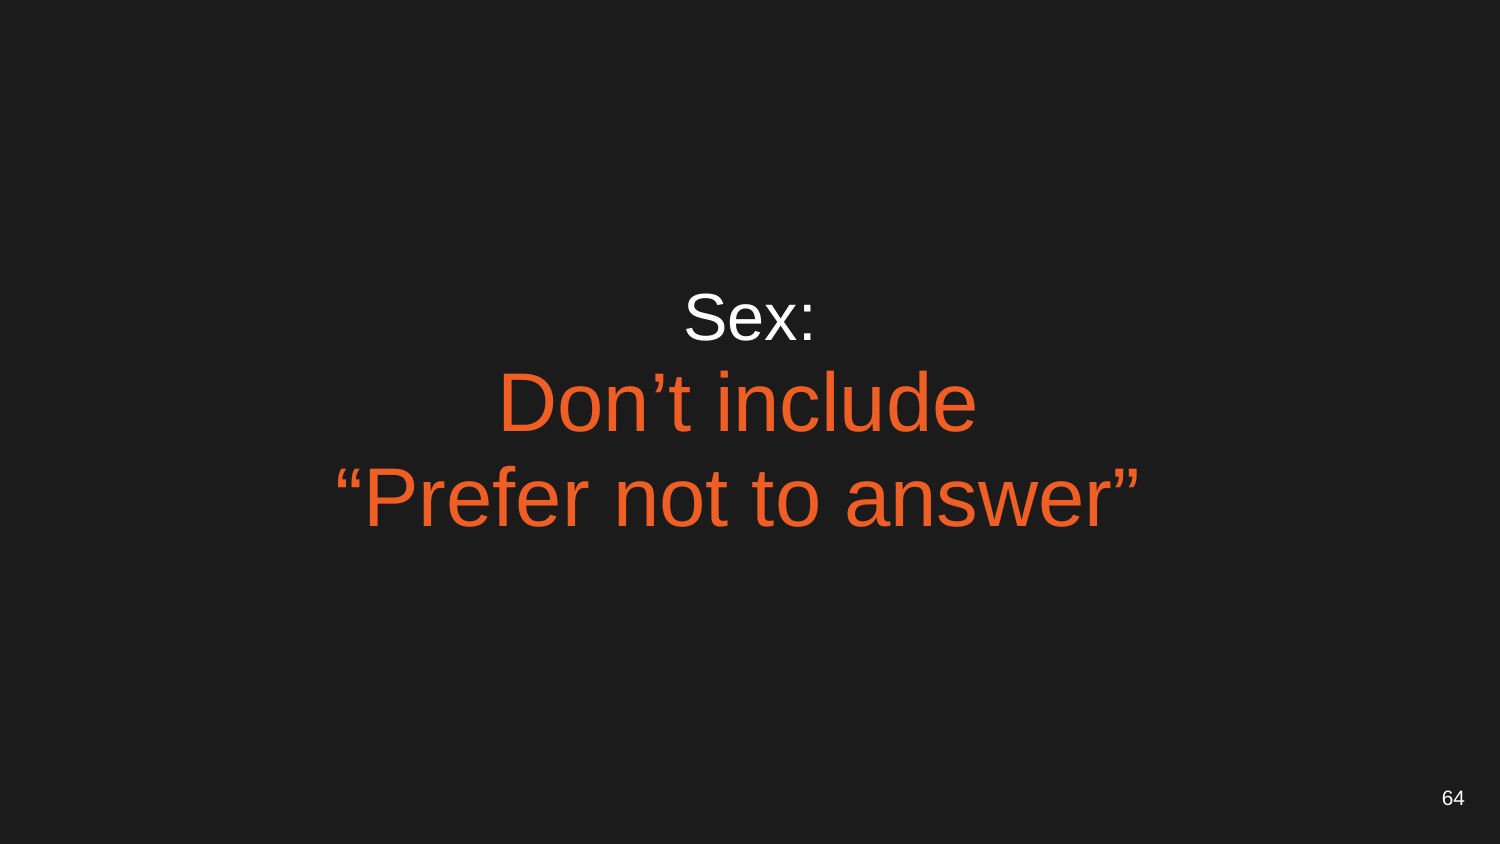

# Sex:
Don’t include
“Prefer not to answer”
64